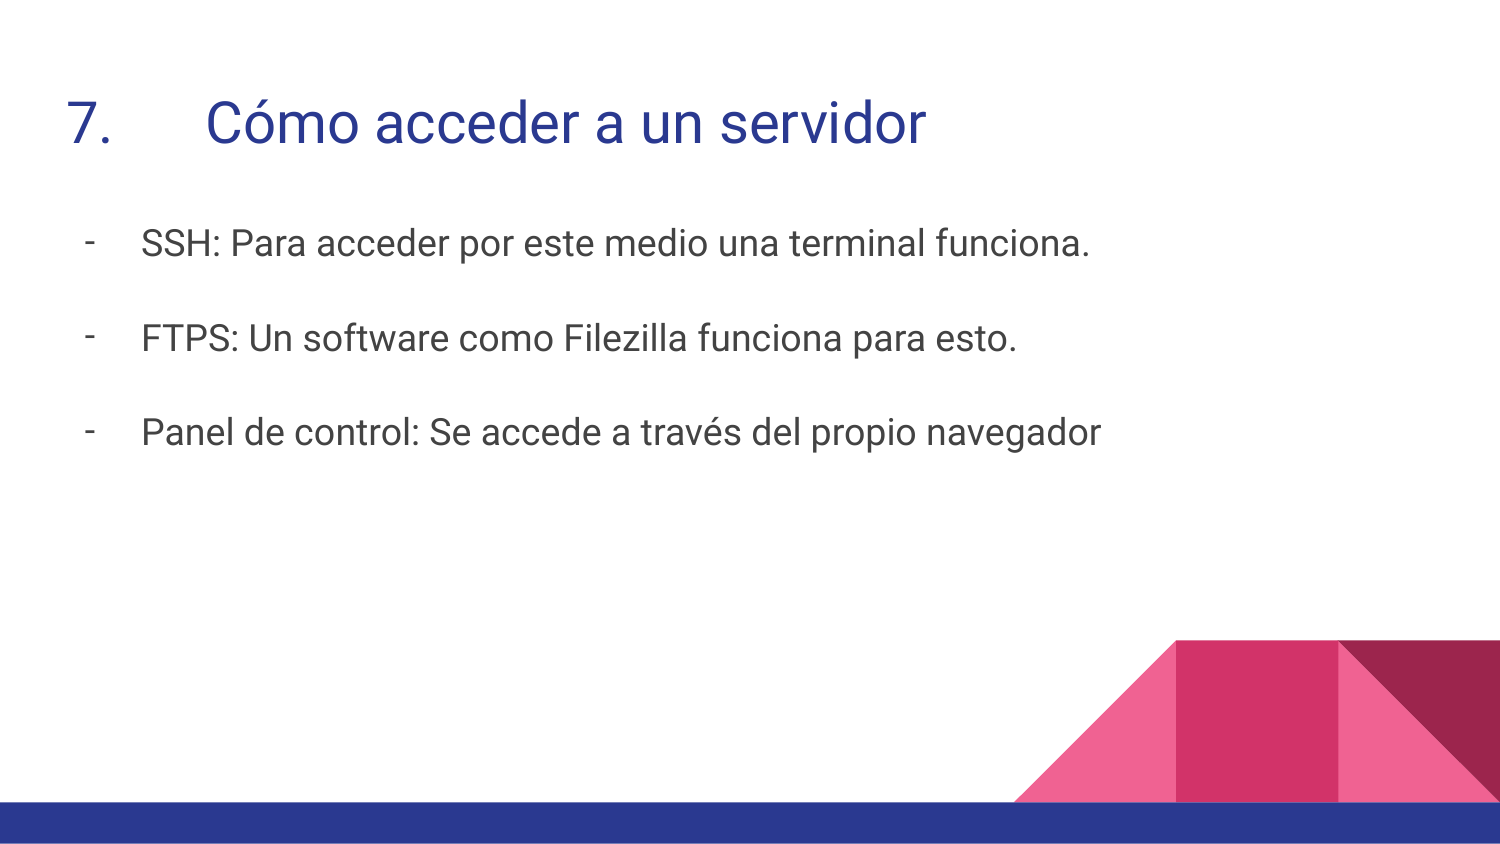

# 7.	Cómo acceder a un servidor
SSH: Para acceder por este medio una terminal funciona.

FTPS: Un software como Filezilla funciona para esto.

Panel de control: Se accede a través del propio navegador